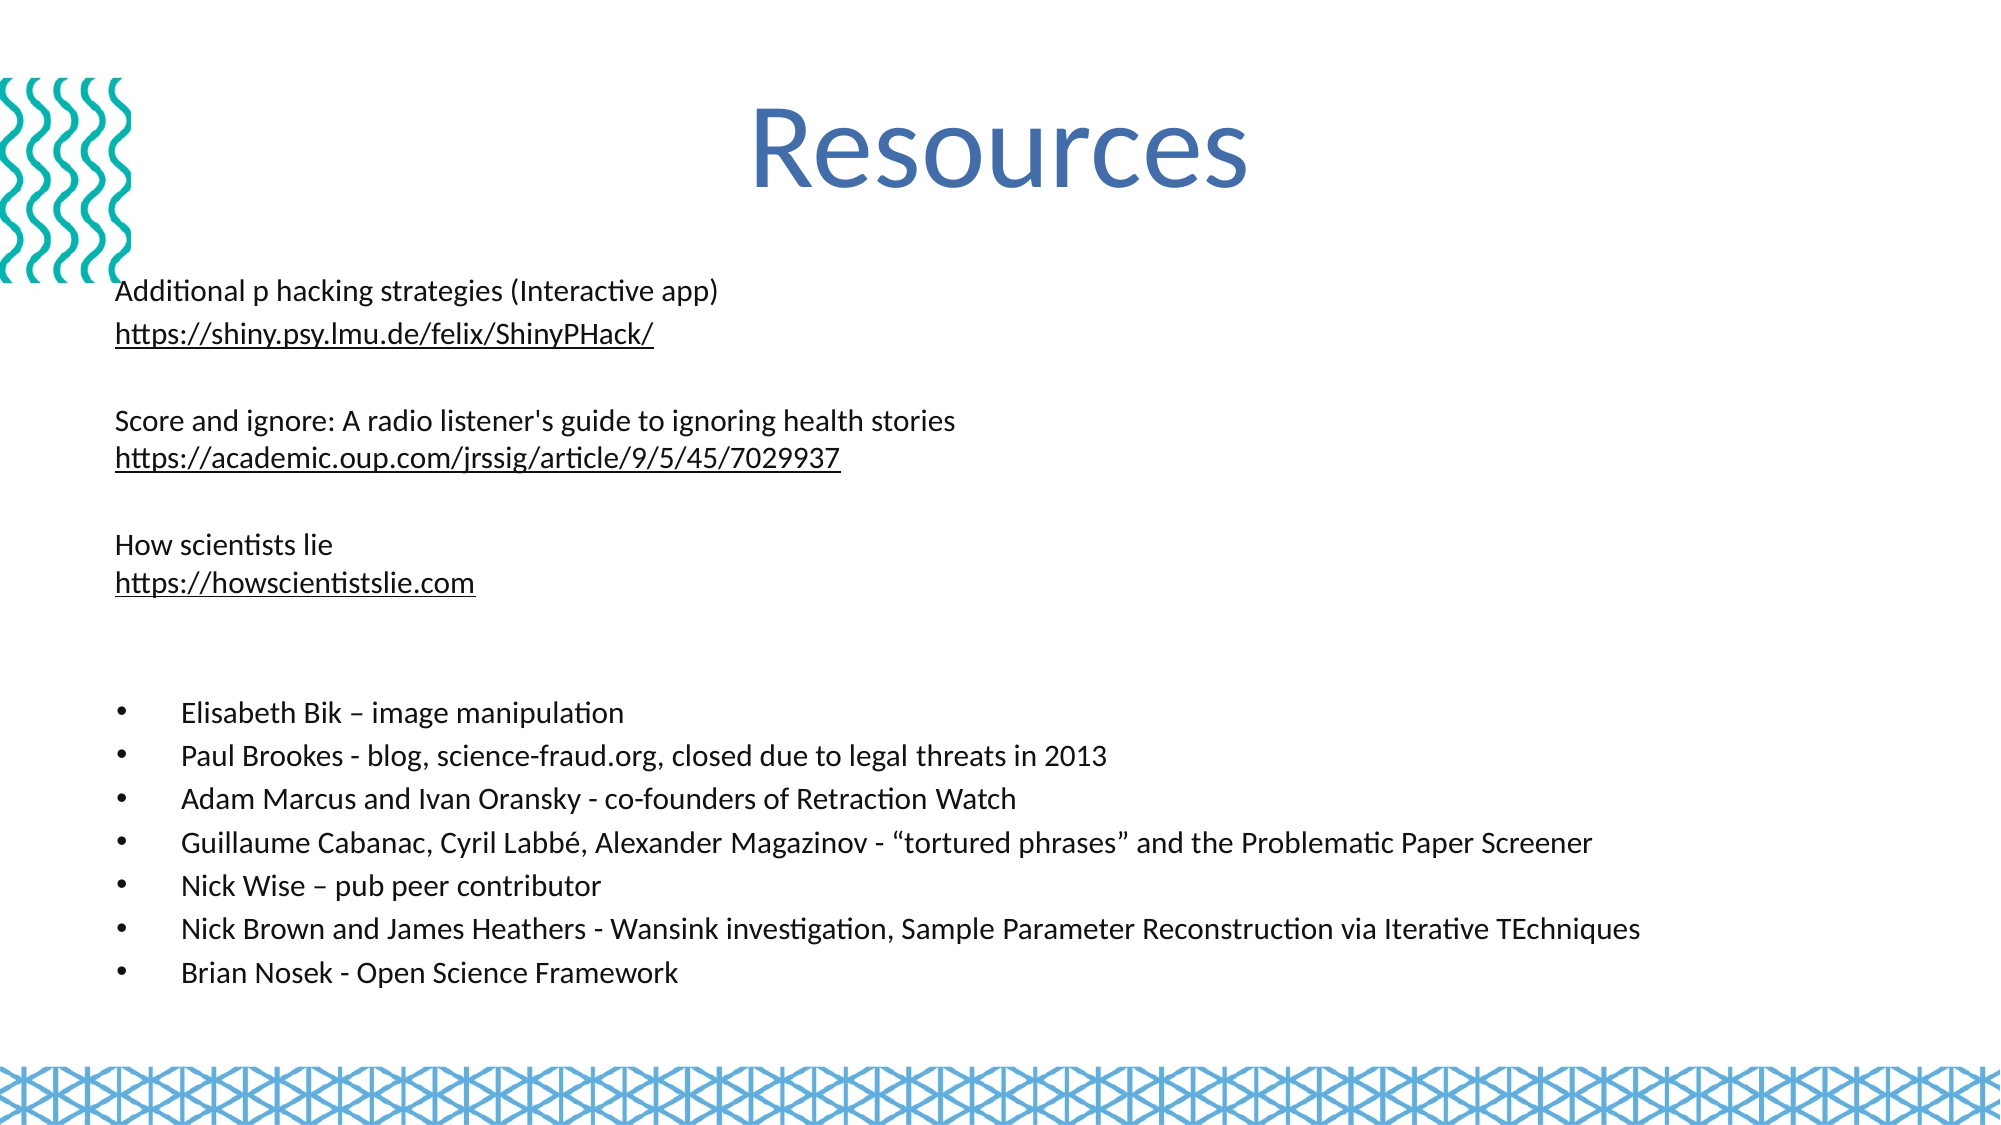

# Resources
Additional p hacking strategies (Interactive app)
https://shiny.psy.lmu.de/felix/ShinyPHack/

Score and ignore: A radio listener's guide to ignoring health stories
https://academic.oup.com/jrssig/article/9/5/45/7029937

How scientists lie
https://howscientistslie.com

Elisabeth Bik – image manipulation
Paul Brookes - blog, science-fraud.org, closed due to legal threats in 2013
Adam Marcus and Ivan Oransky - co-founders of Retraction Watch
Guillaume Cabanac, Cyril Labbé, Alexander Magazinov - “tortured phrases” and the Problematic Paper Screener
Nick Wise – pub peer contributor
Nick Brown and James Heathers - Wansink investigation, Sample Parameter Reconstruction via Iterative TEchniques
Brian Nosek - Open Science Framework